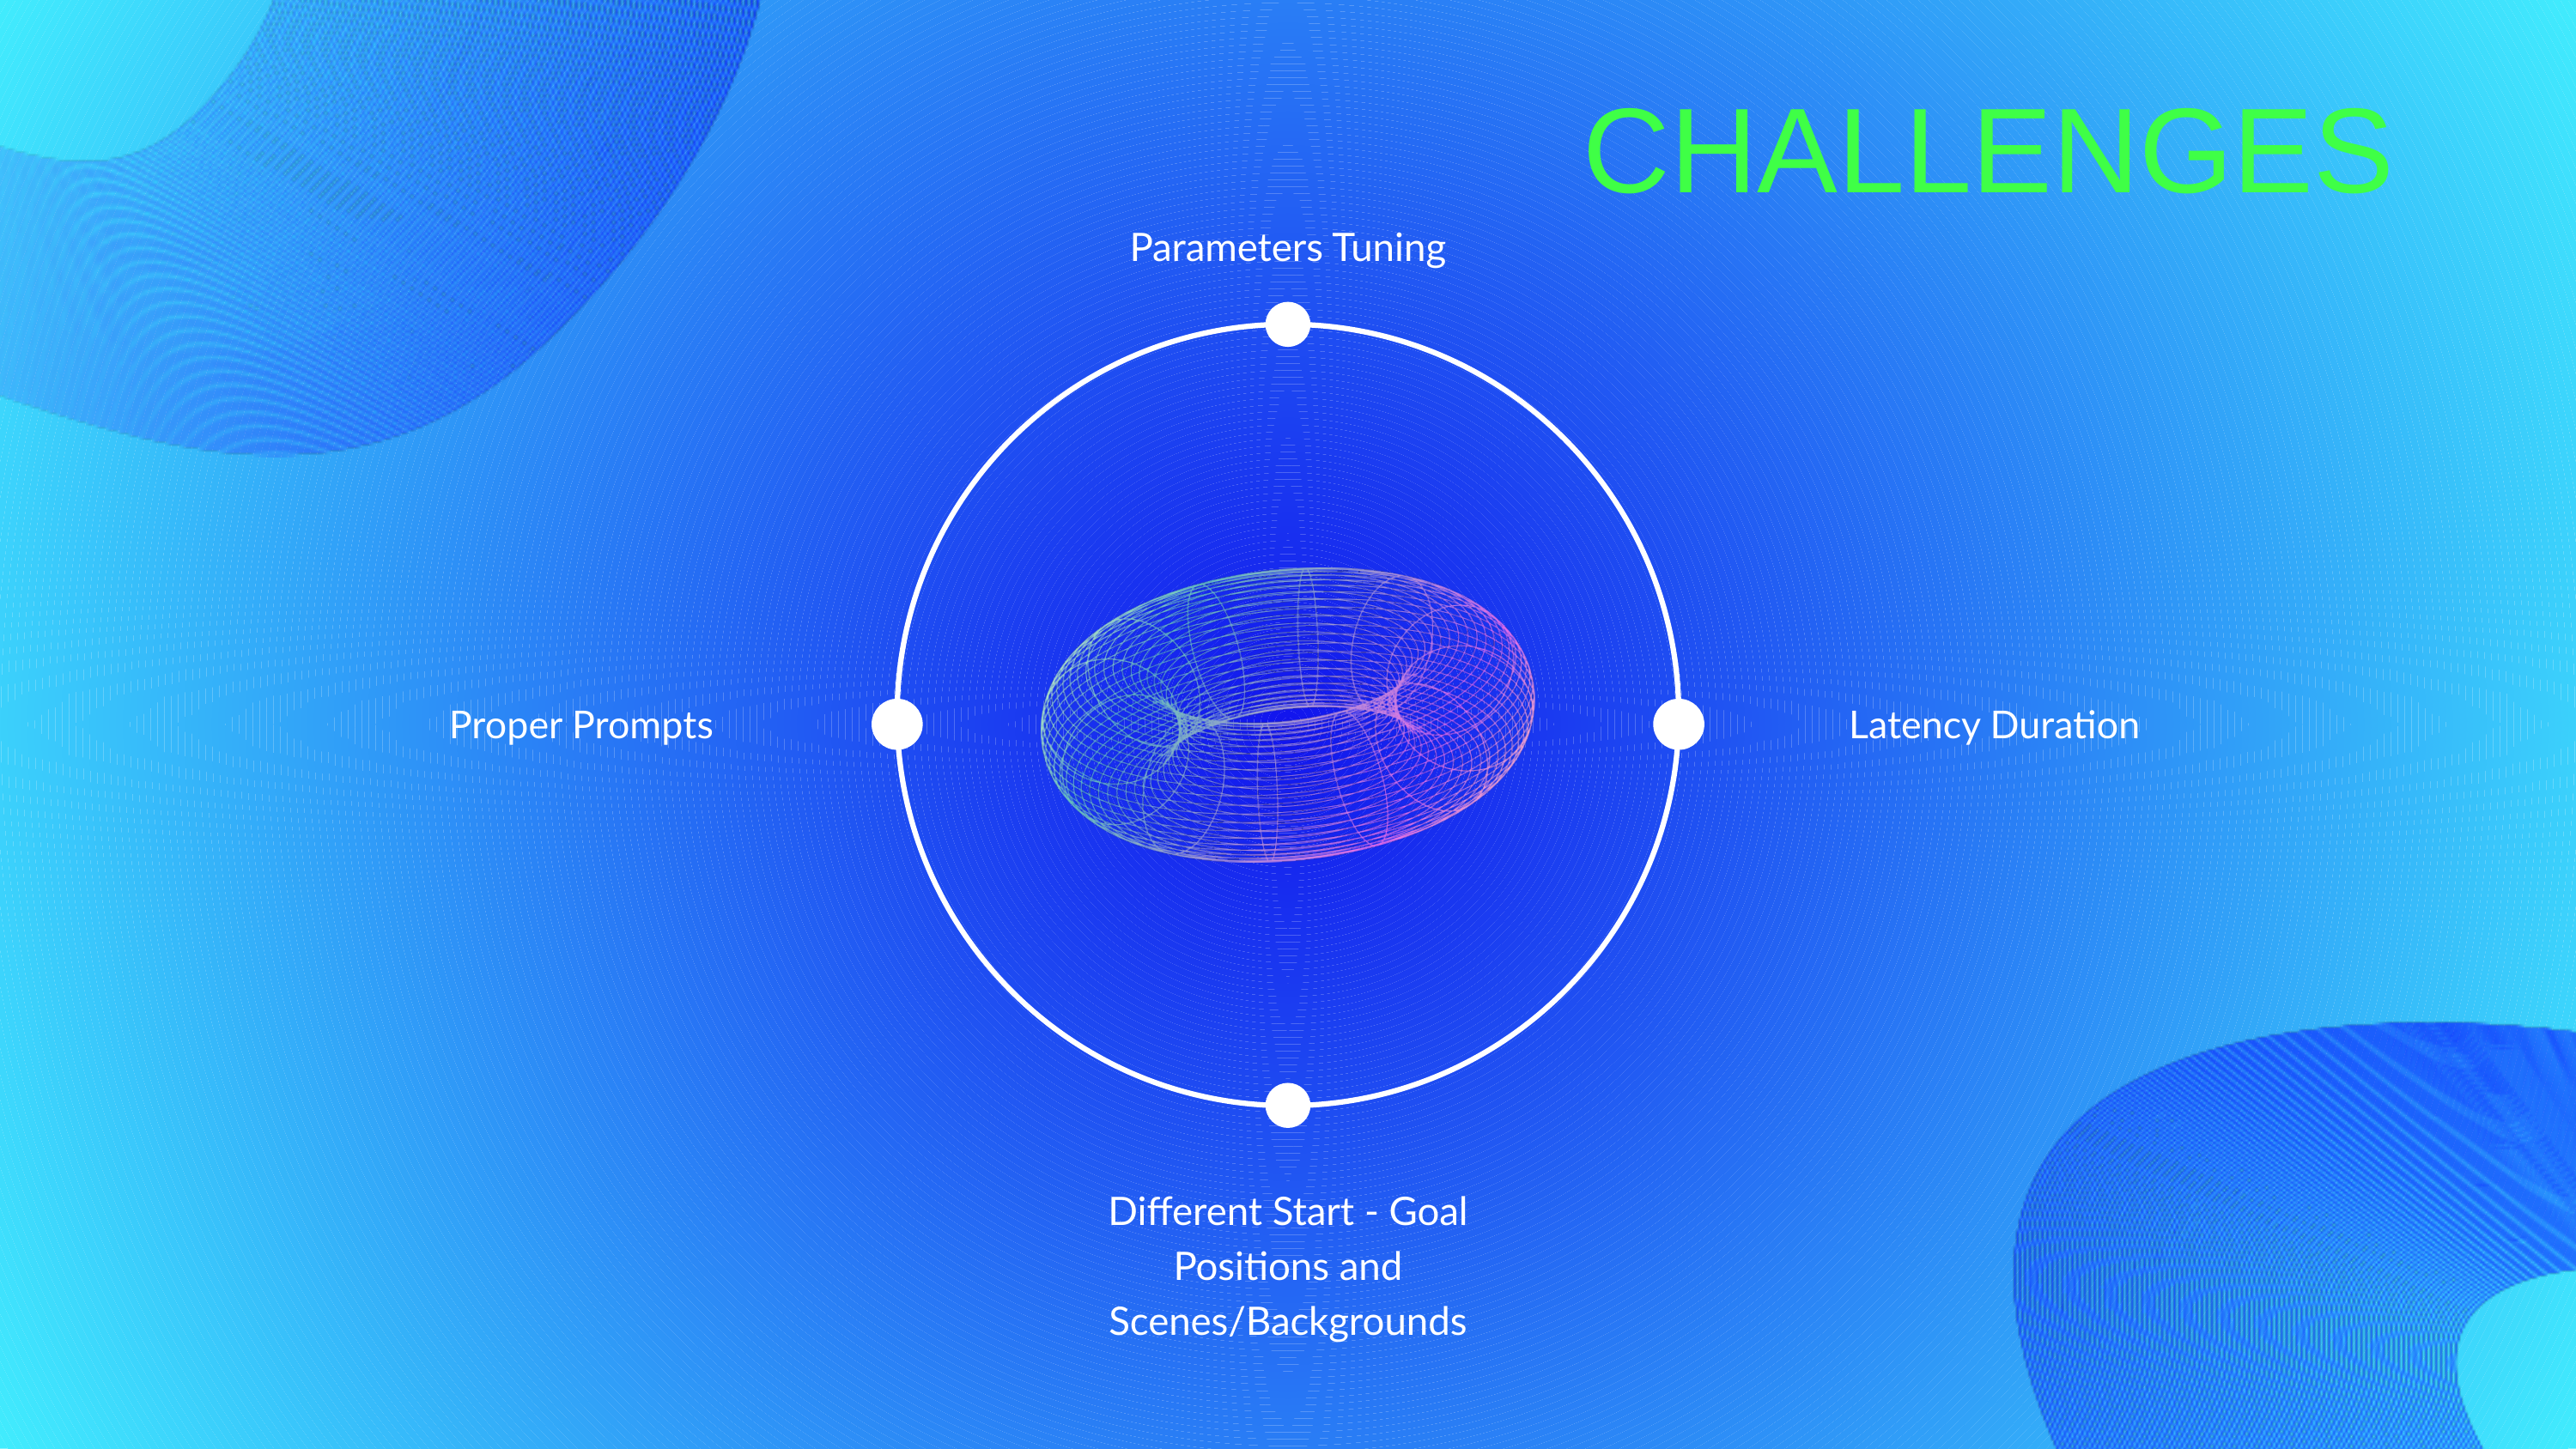

CHALLENGES
Parameters Tuning

Proper Prompts
Latency Duration

Different Start - Goal Positions and Scenes/Backgrounds